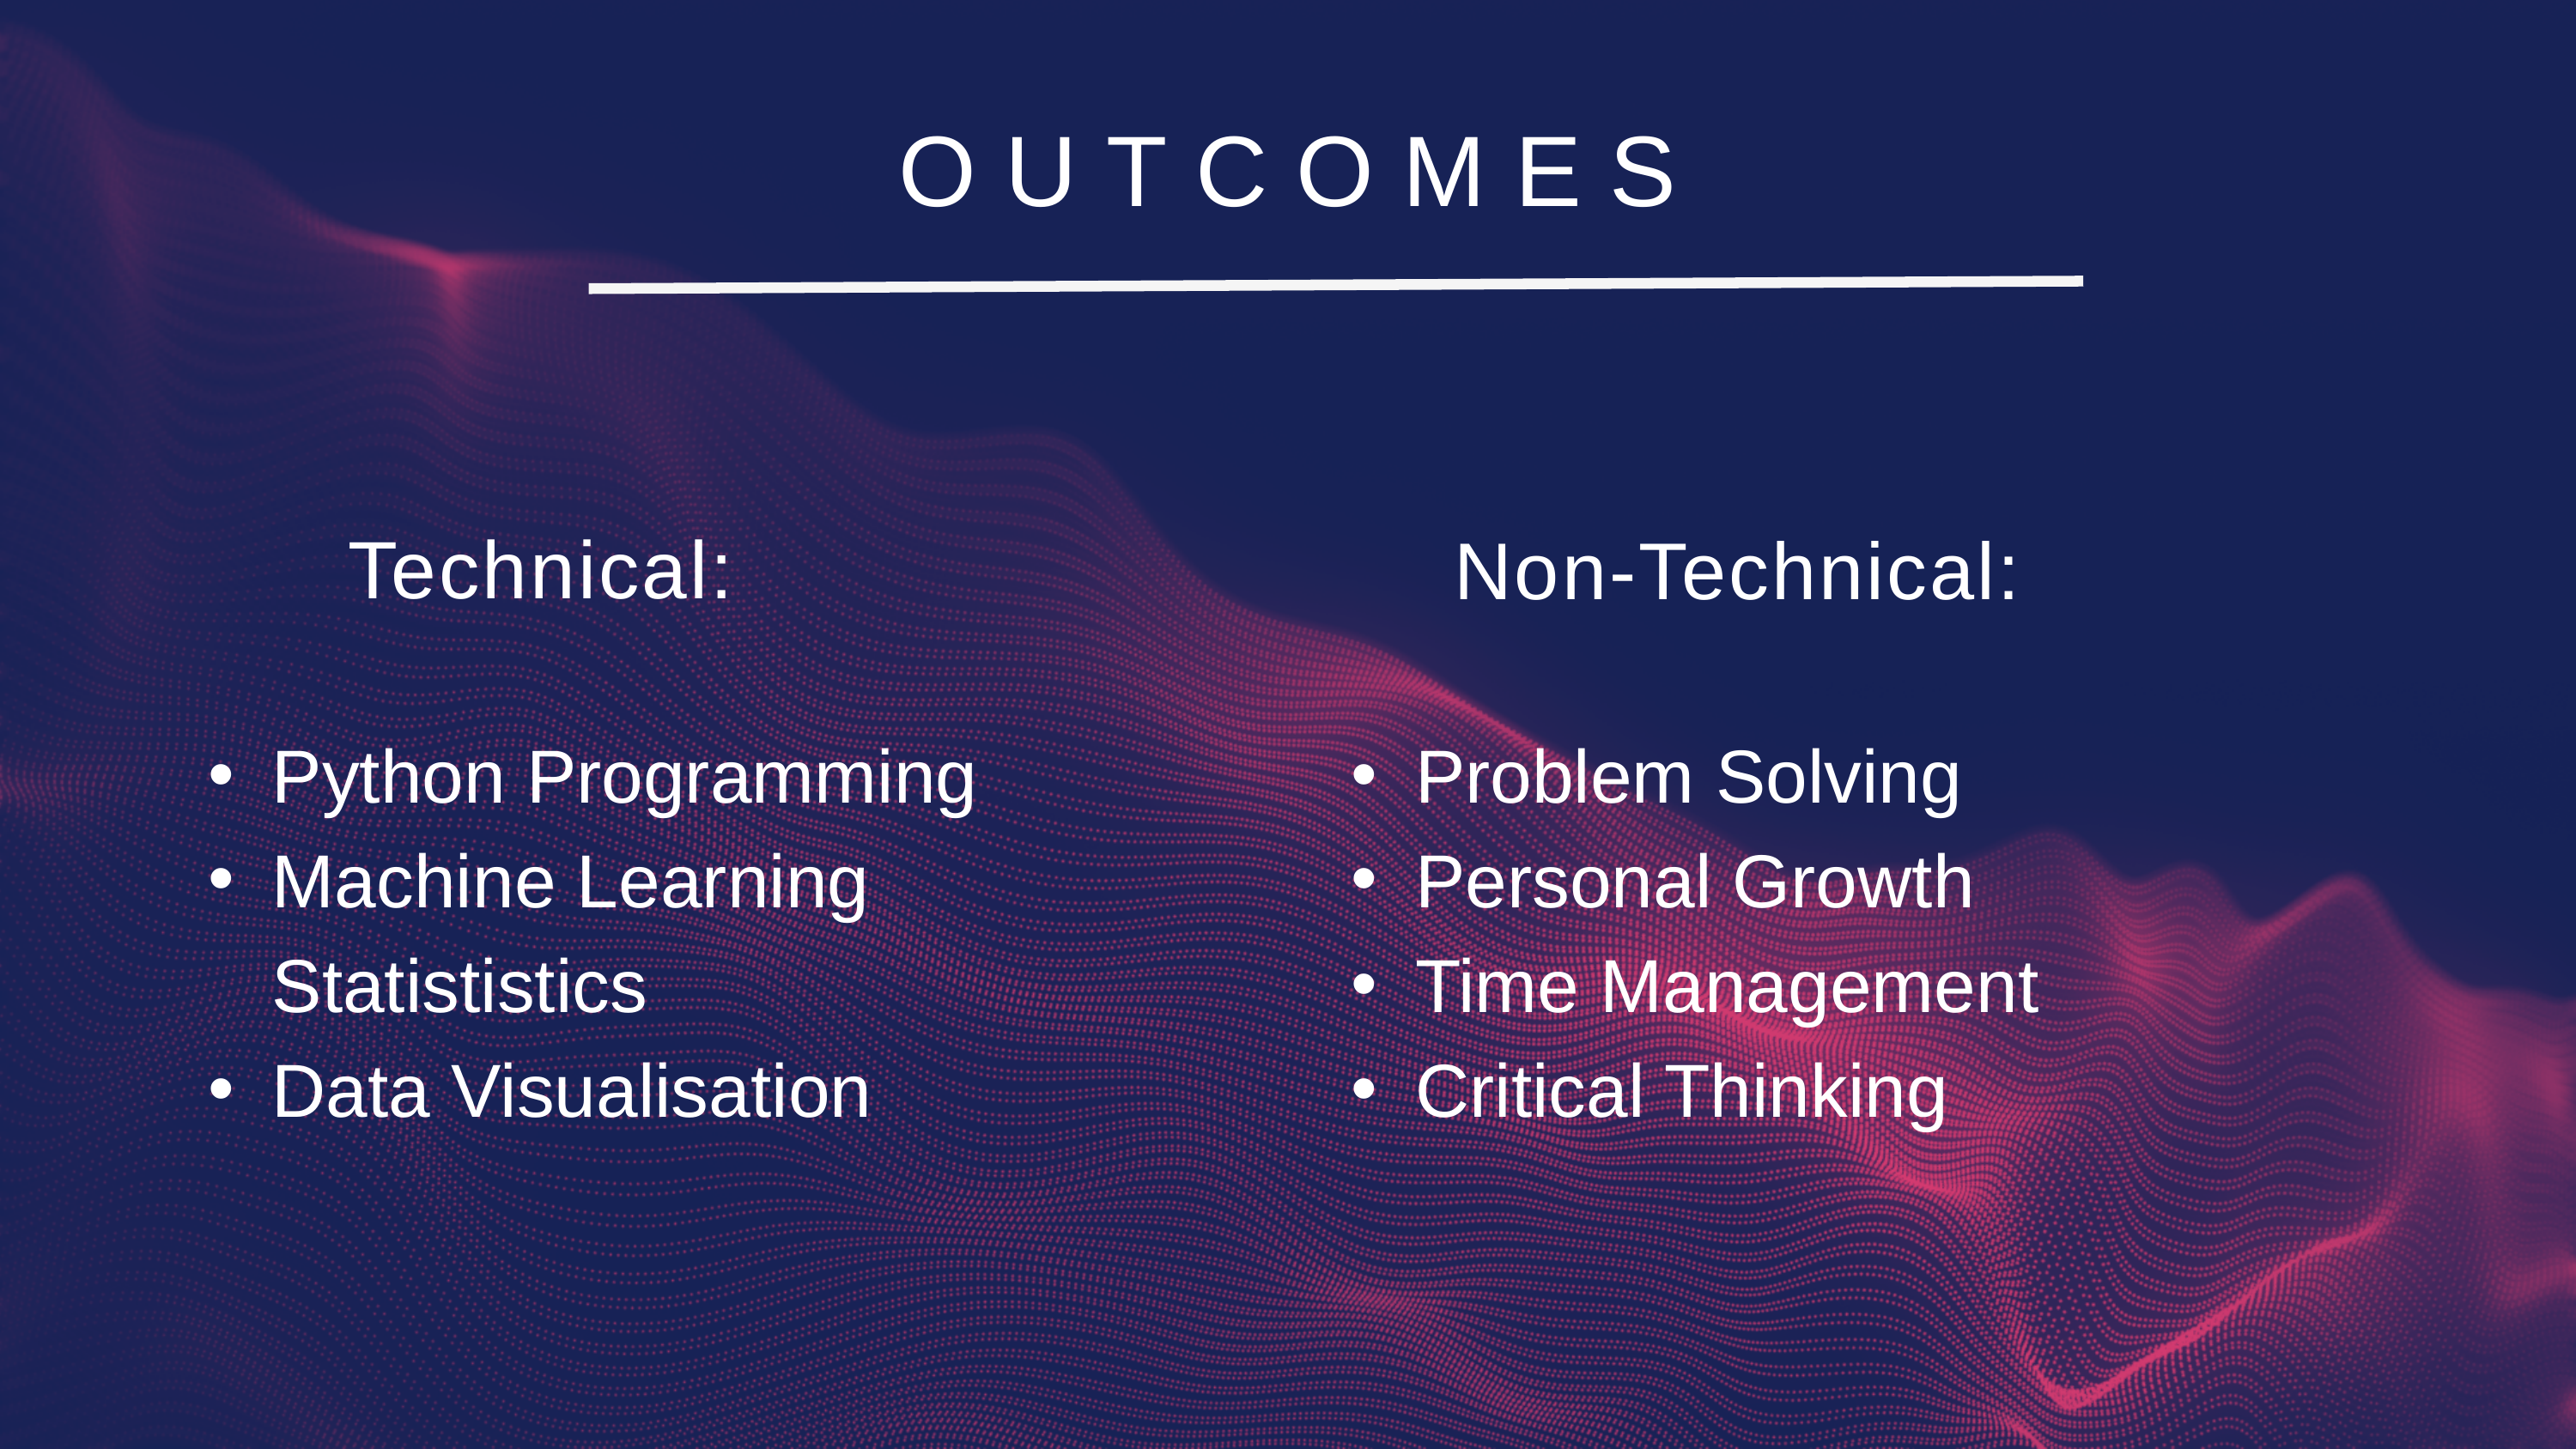

OUTCOMES

Technical:
Non-Technical:
Python Programming
Machine Learning Statististics
Data Visualisation
Problem Solving
Personal Growth
Time Management
Critical Thinking